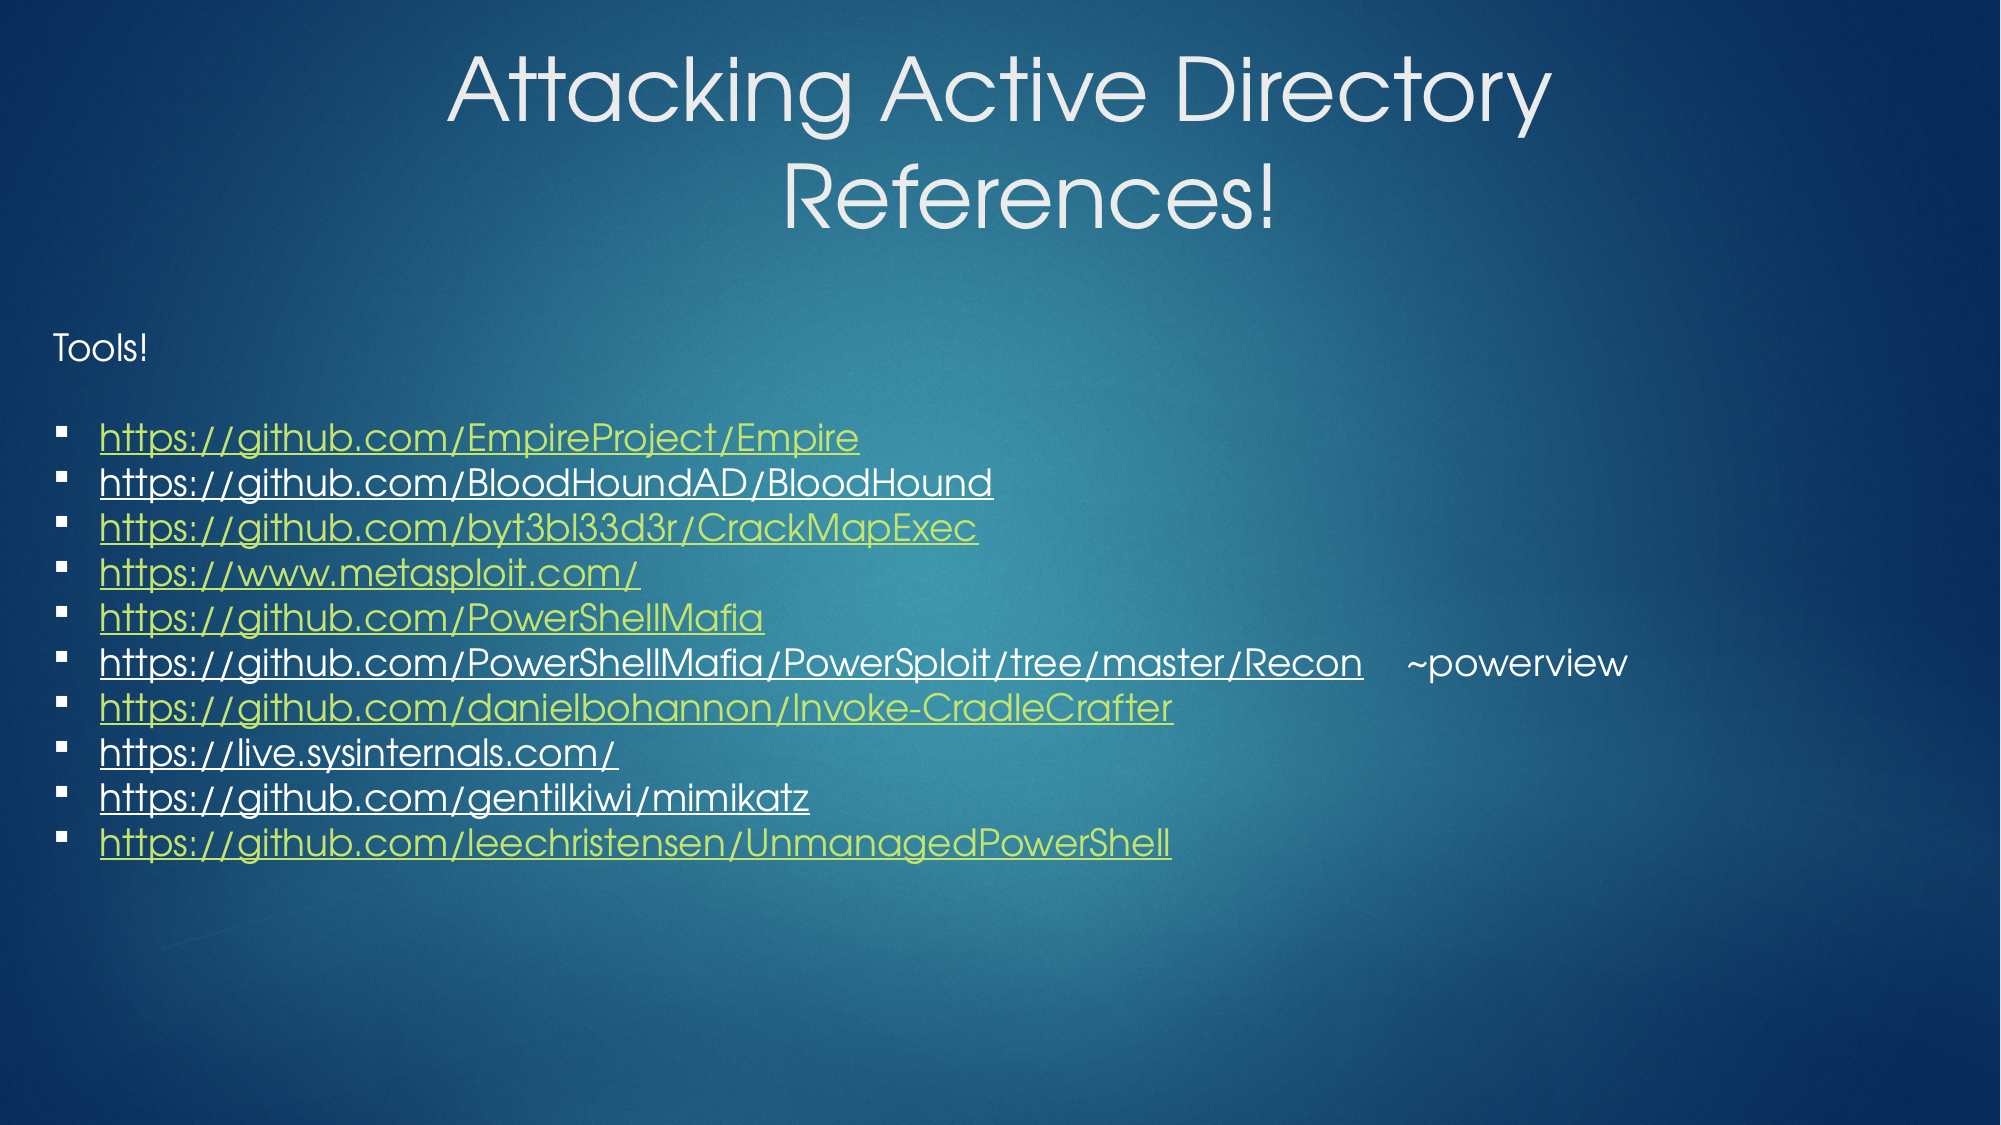

# Attacking Active Directory
References!
Tools!

https://github.com/EmpireProject/Empire
https://github.com/BloodHoundAD/BloodHound
https://github.com/byt3bl33d3r/CrackMapExec
https://www.metasploit.com/
https://github.com/PowerShellMafia
https://github.com/PowerShellMafia/PowerSploit/tree/master/Recon    ~powerview
https://github.com/danielbohannon/Invoke-CradleCrafter
https://live.sysinternals.com/
https://github.com/gentilkiwi/mimikatz
https://github.com/leechristensen/UnmanagedPowerShell